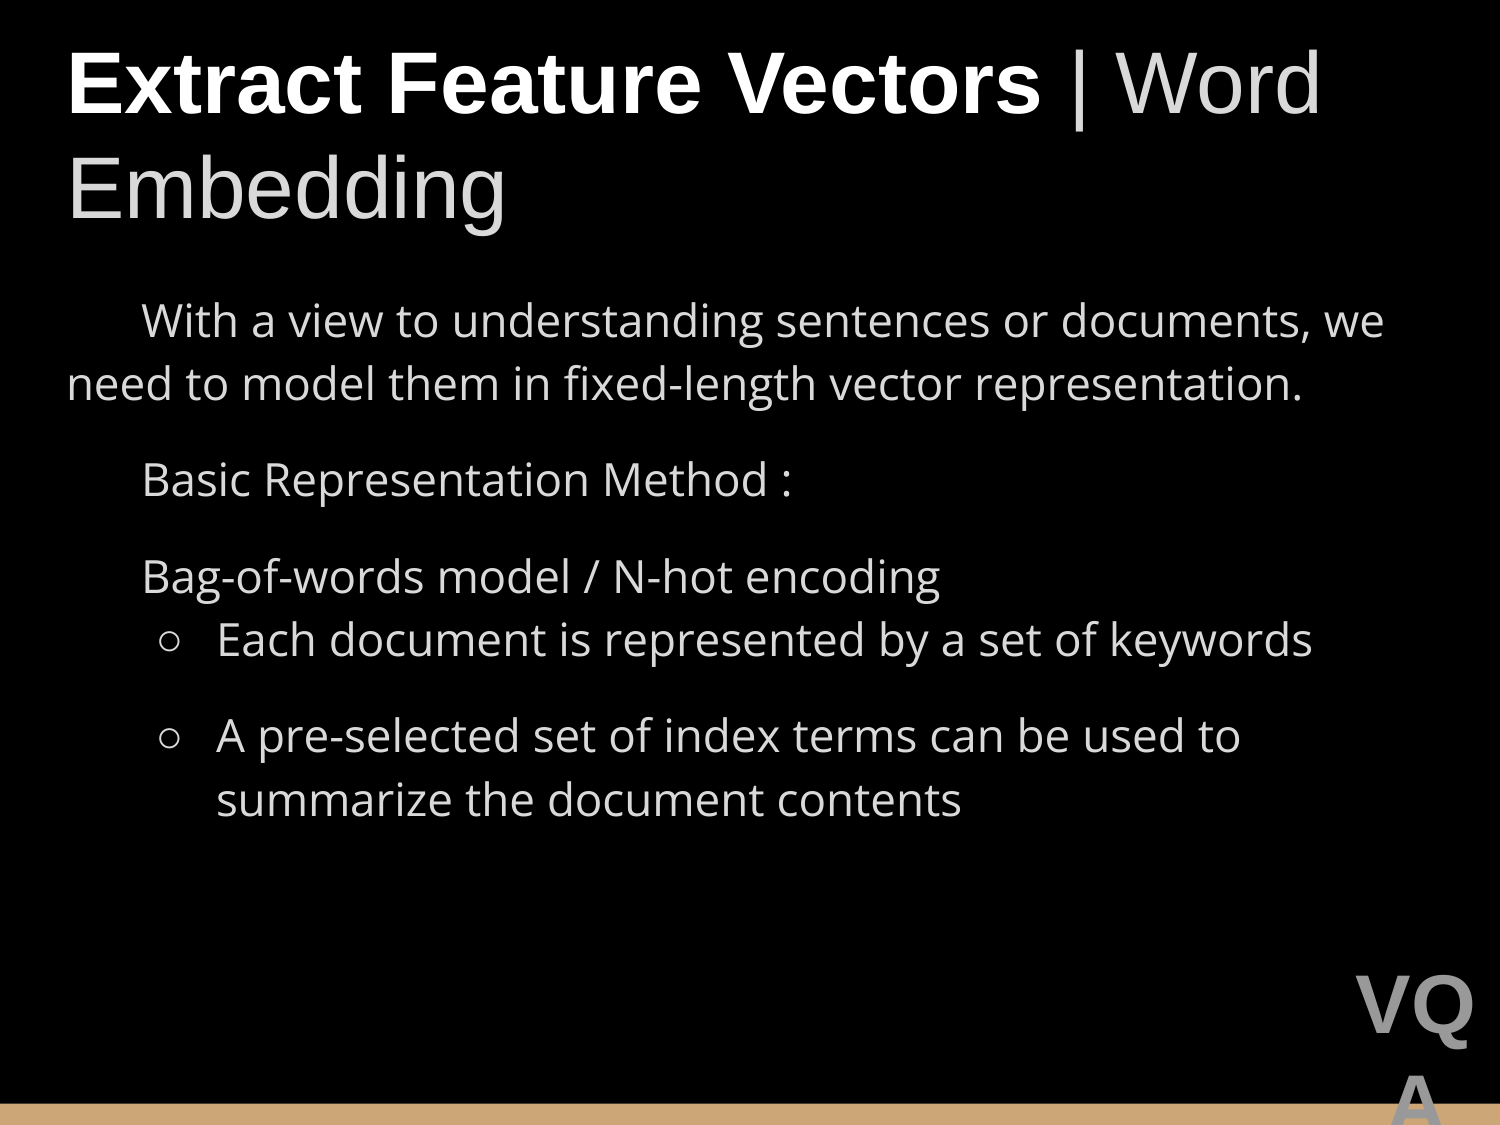

Extract Feature Vectors | Word Embedding
With a view to understanding sentences or documents, we need to model them in fixed-length vector representation.
Basic Representation Method :
Bag-of-words model / N-hot encoding
Each document is represented by a set of keywords
A pre-selected set of index terms can be used to summarize the document contents
VQA